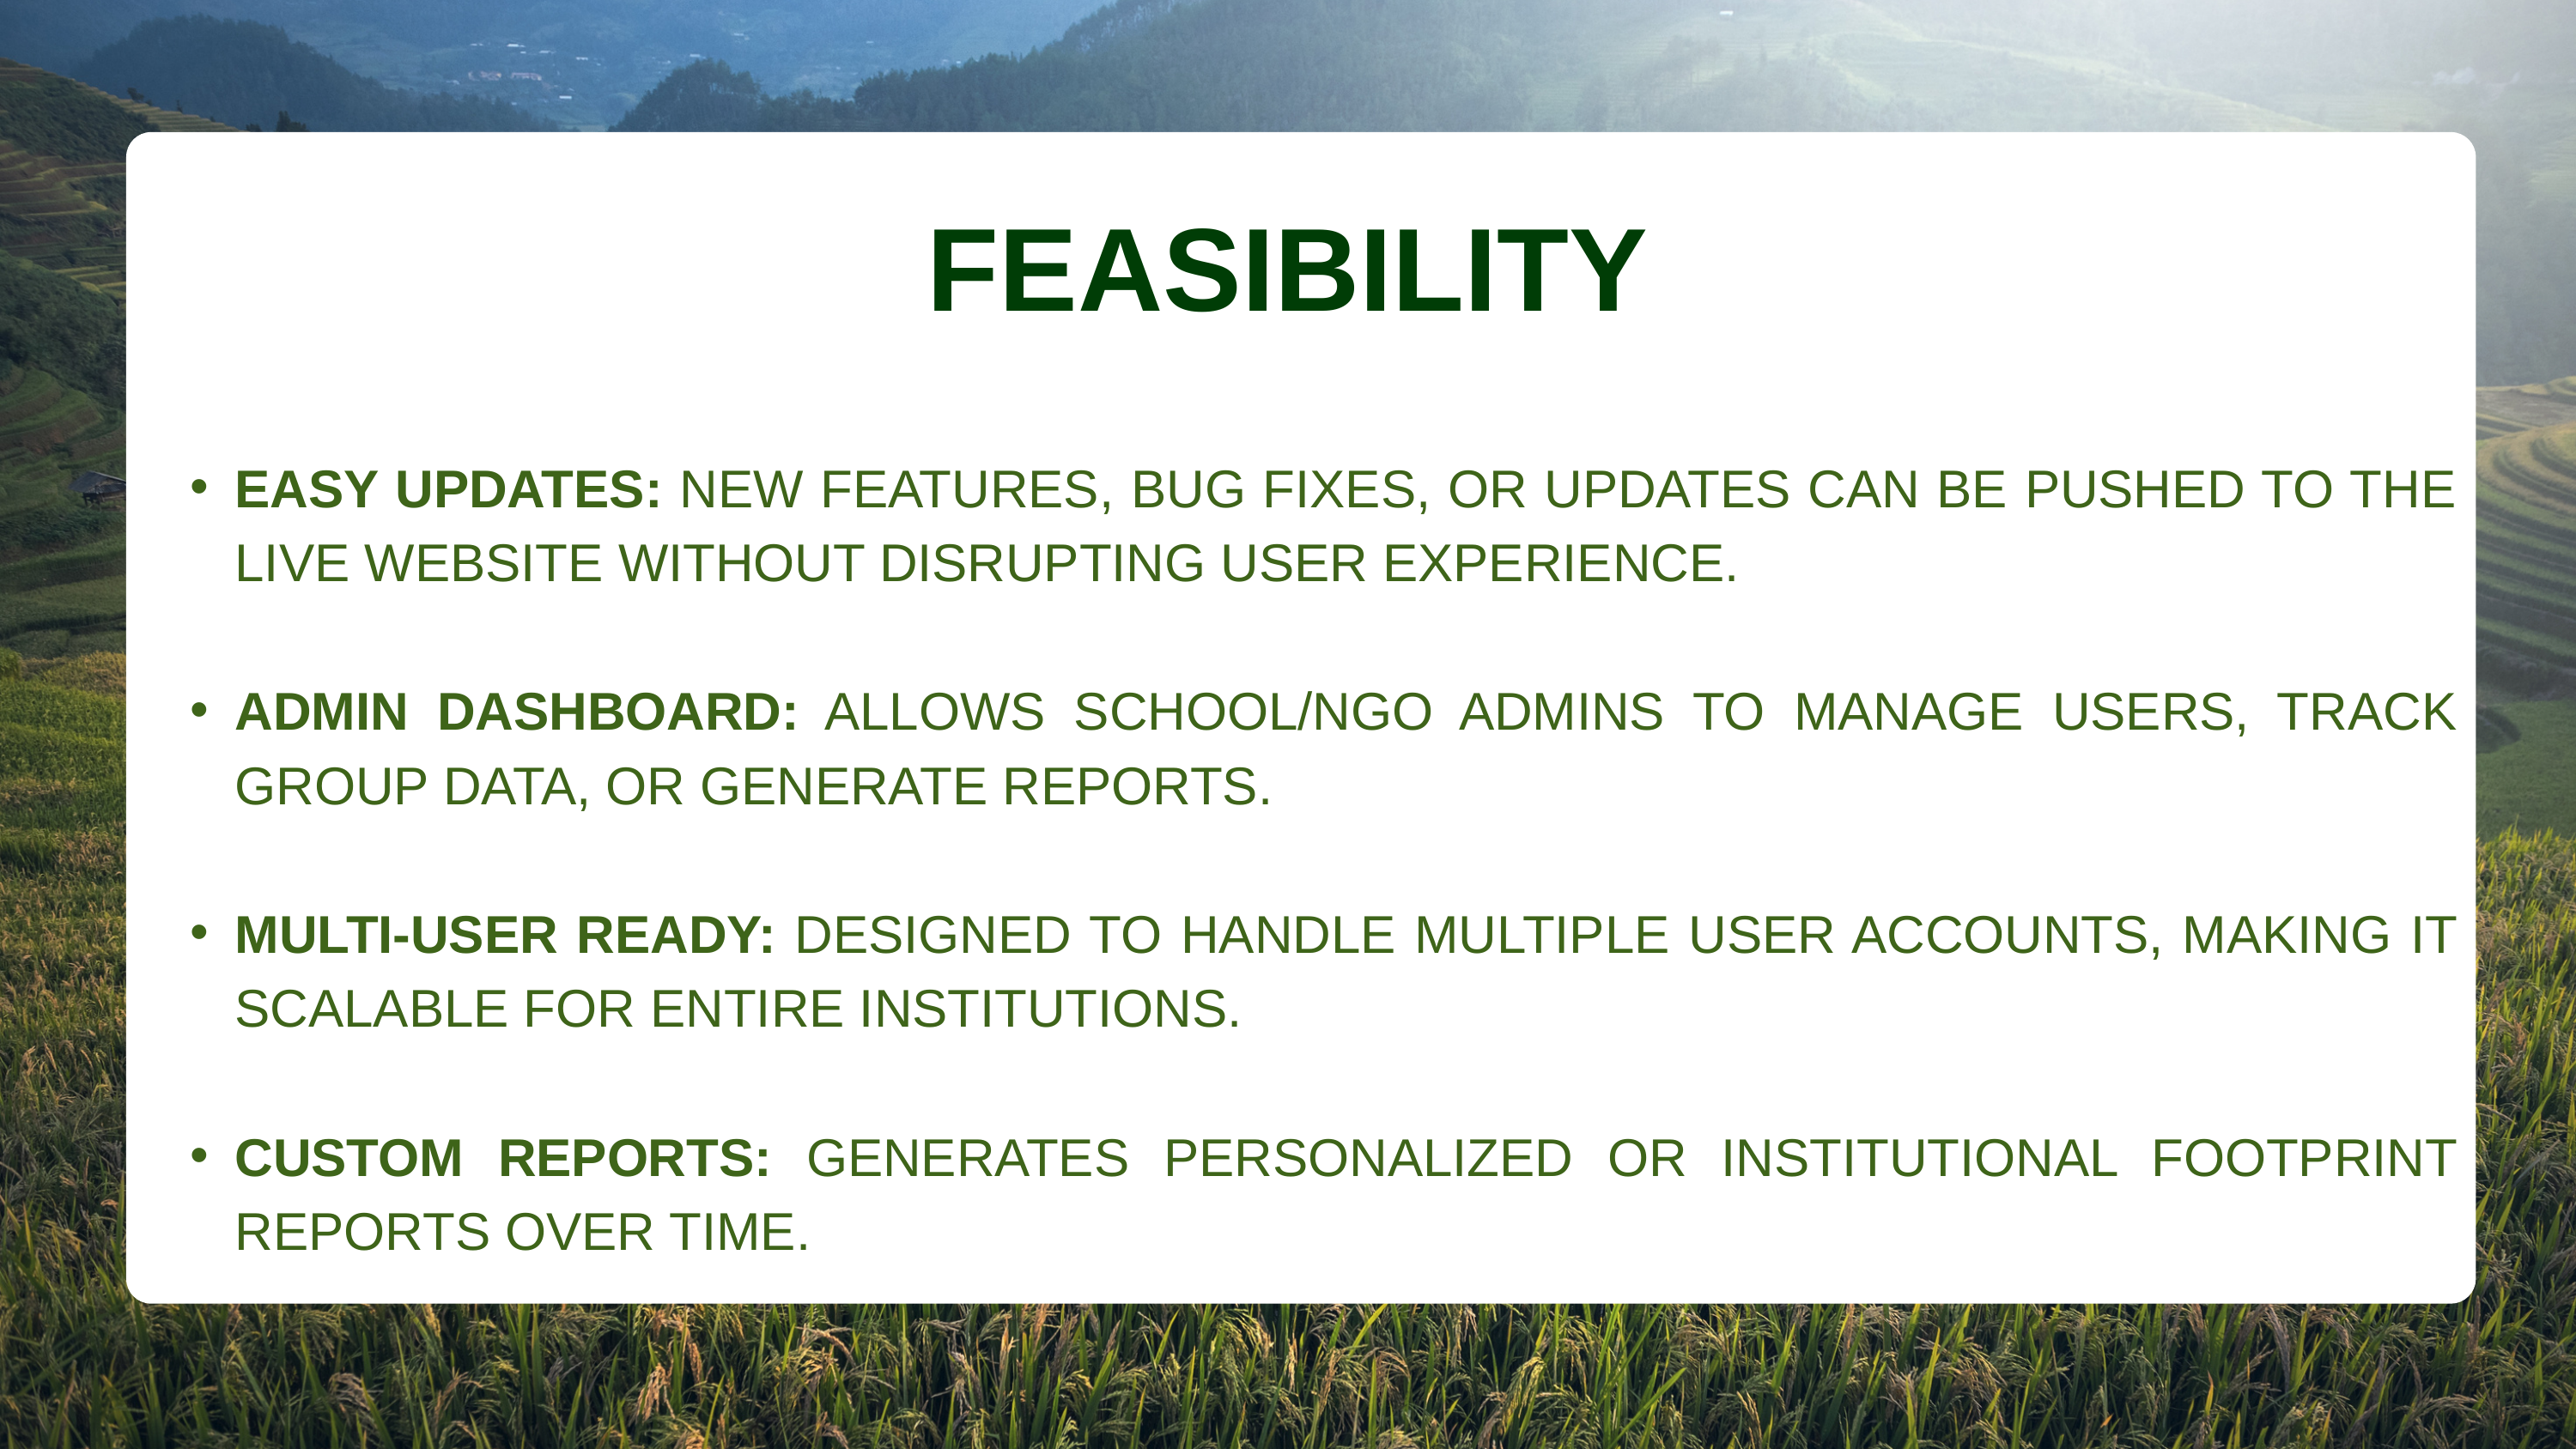

FEASIBILITY
EASY UPDATES: NEW FEATURES, BUG FIXES, OR UPDATES CAN BE PUSHED TO THE LIVE WEBSITE WITHOUT DISRUPTING USER EXPERIENCE.

ADMIN DASHBOARD: ALLOWS SCHOOL/NGO ADMINS TO MANAGE USERS, TRACK GROUP DATA, OR GENERATE REPORTS.

MULTI-USER READY: DESIGNED TO HANDLE MULTIPLE USER ACCOUNTS, MAKING IT SCALABLE FOR ENTIRE INSTITUTIONS.

CUSTOM REPORTS: GENERATES PERSONALIZED OR INSTITUTIONAL FOOTPRINT REPORTS OVER TIME.